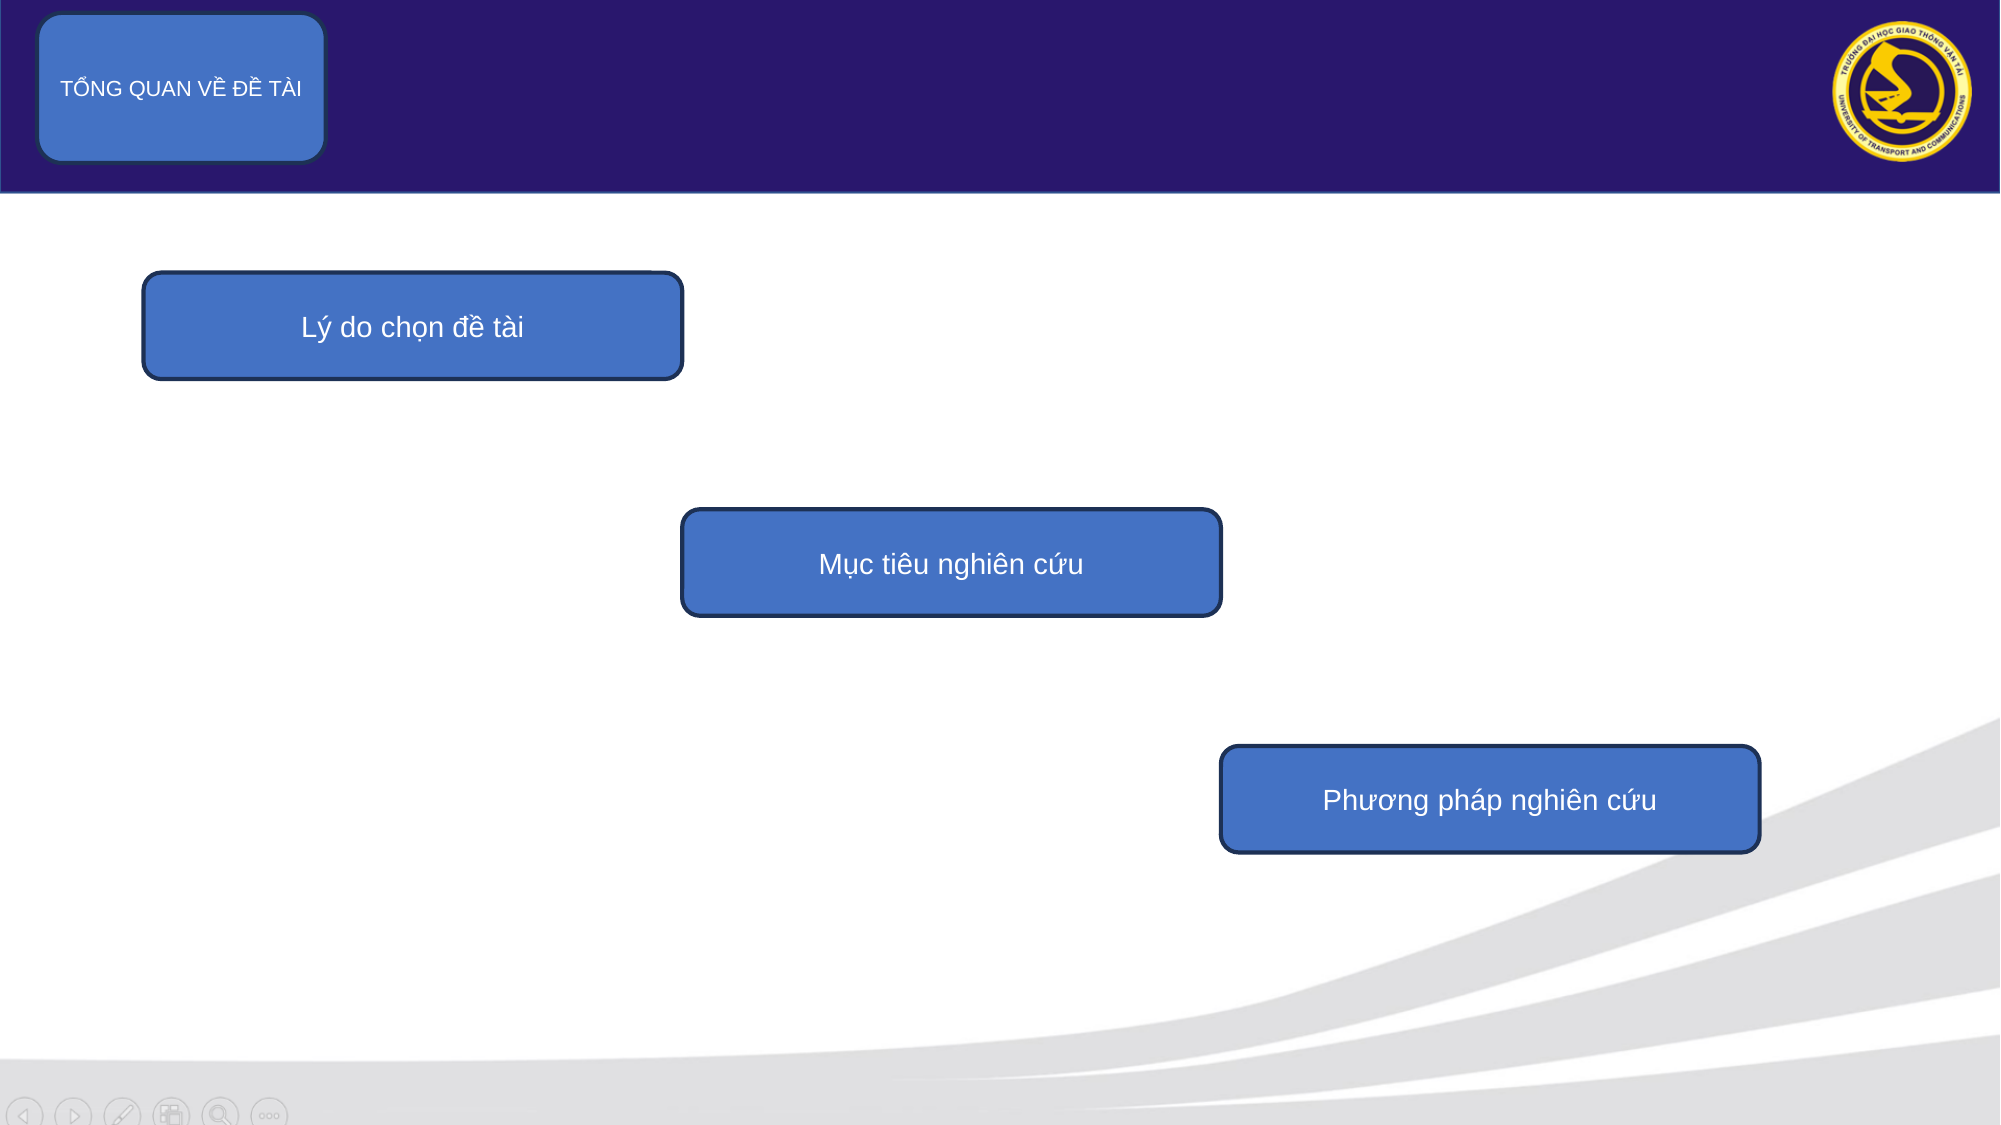

TỔNG QUAN VỀ ĐỀ TÀI
Lý do chọn đề tài
Mục tiêu nghiên cứu
Phương pháp nghiên cứu